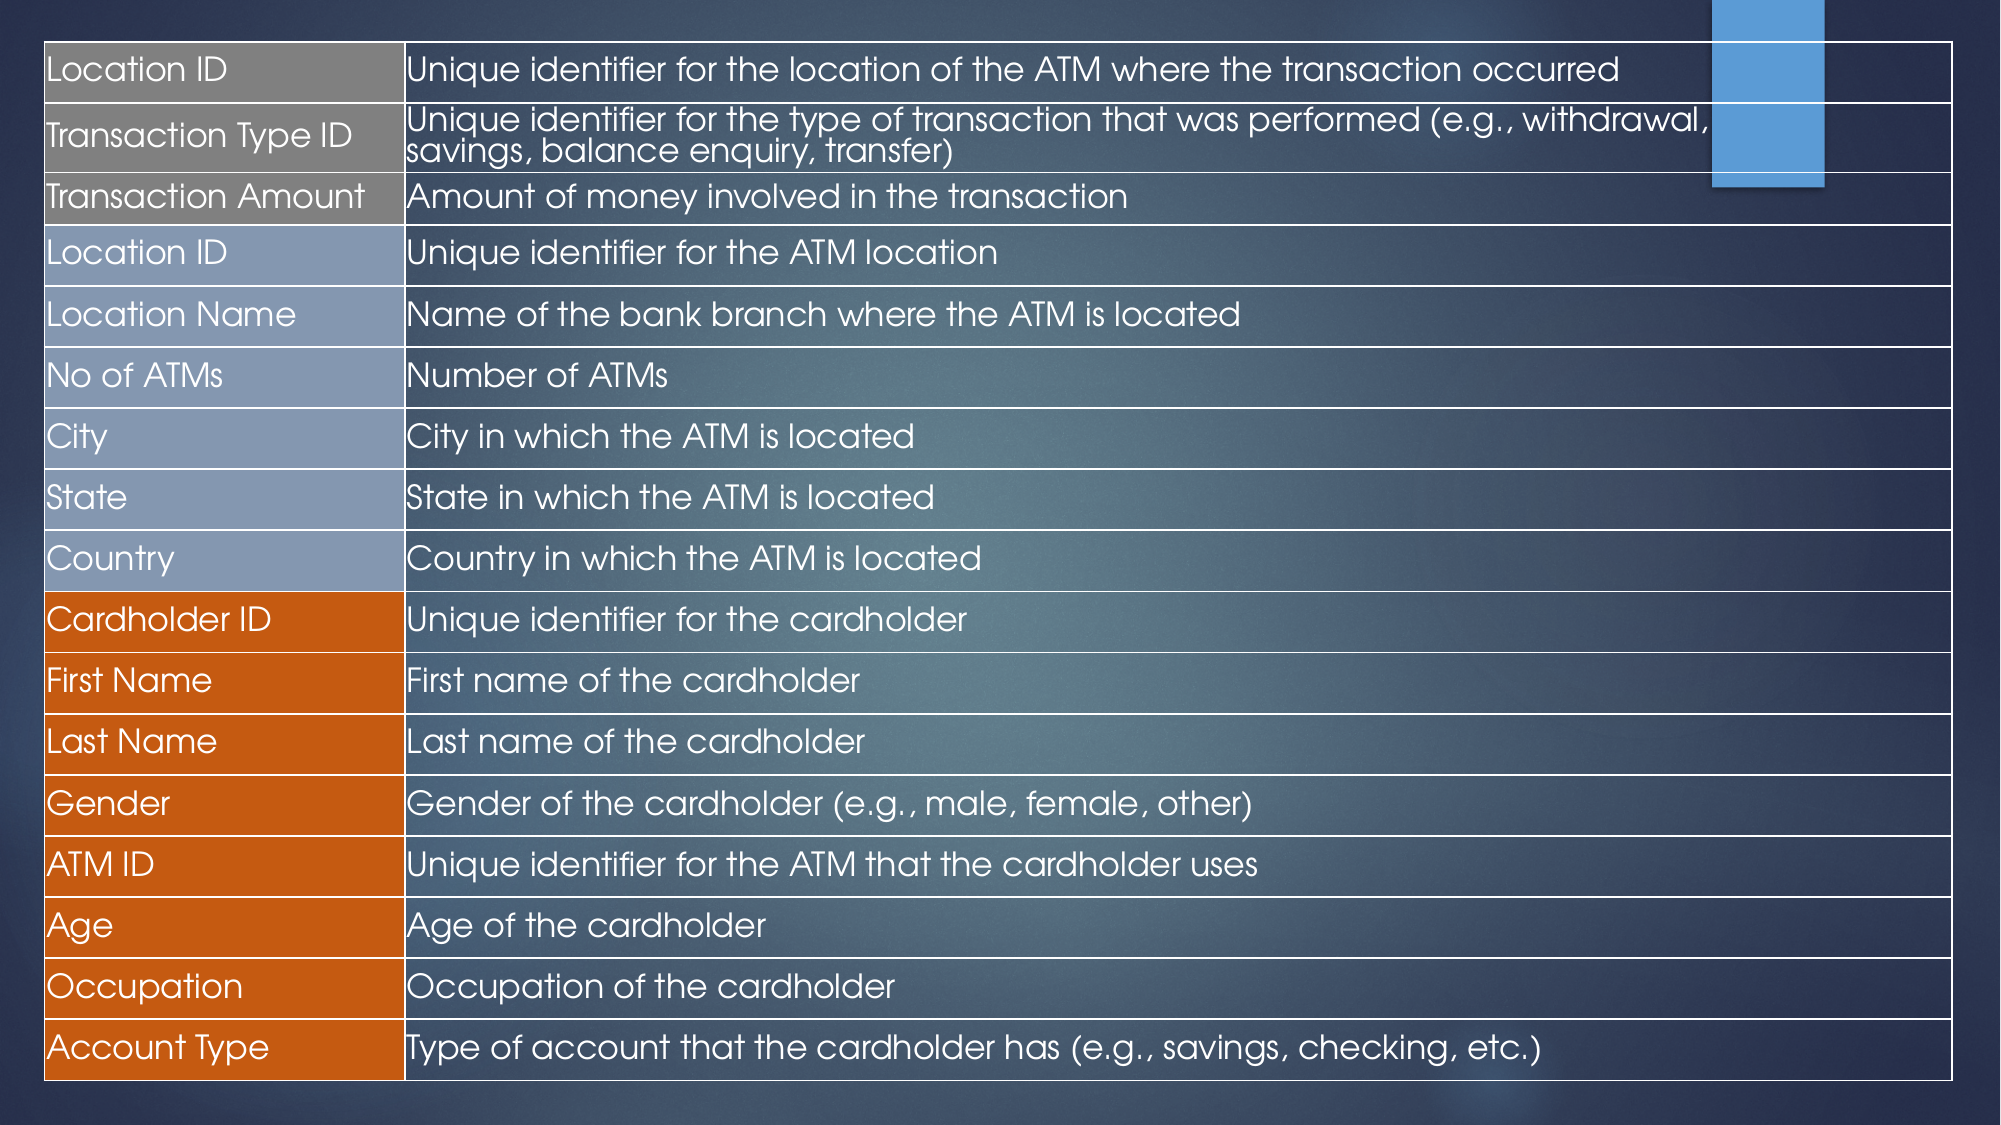

| Location ID | Unique identifier for the location of the ATM where the transaction occurred |
| --- | --- |
| Transaction Type ID | Unique identifier for the type of transaction that was performed (e.g., withdrawal, savings, balance enquiry, transfer) |
| Transaction Amount | Amount of money involved in the transaction |
| Location ID | Unique identifier for the ATM location |
| Location Name | Name of the bank branch where the ATM is located |
| No of ATMs | Number of ATMs |
| City | City in which the ATM is located |
| State | State in which the ATM is located |
| Country | Country in which the ATM is located |
| Cardholder ID | Unique identifier for the cardholder |
| First Name | First name of the cardholder |
| Last Name | Last name of the cardholder |
| Gender | Gender of the cardholder (e.g., male, female, other) |
| ATM ID | Unique identifier for the ATM that the cardholder uses |
| Age | Age of the cardholder |
| Occupation | Occupation of the cardholder |
| Account Type | Type of account that the cardholder has (e.g., savings, checking, etc.) |